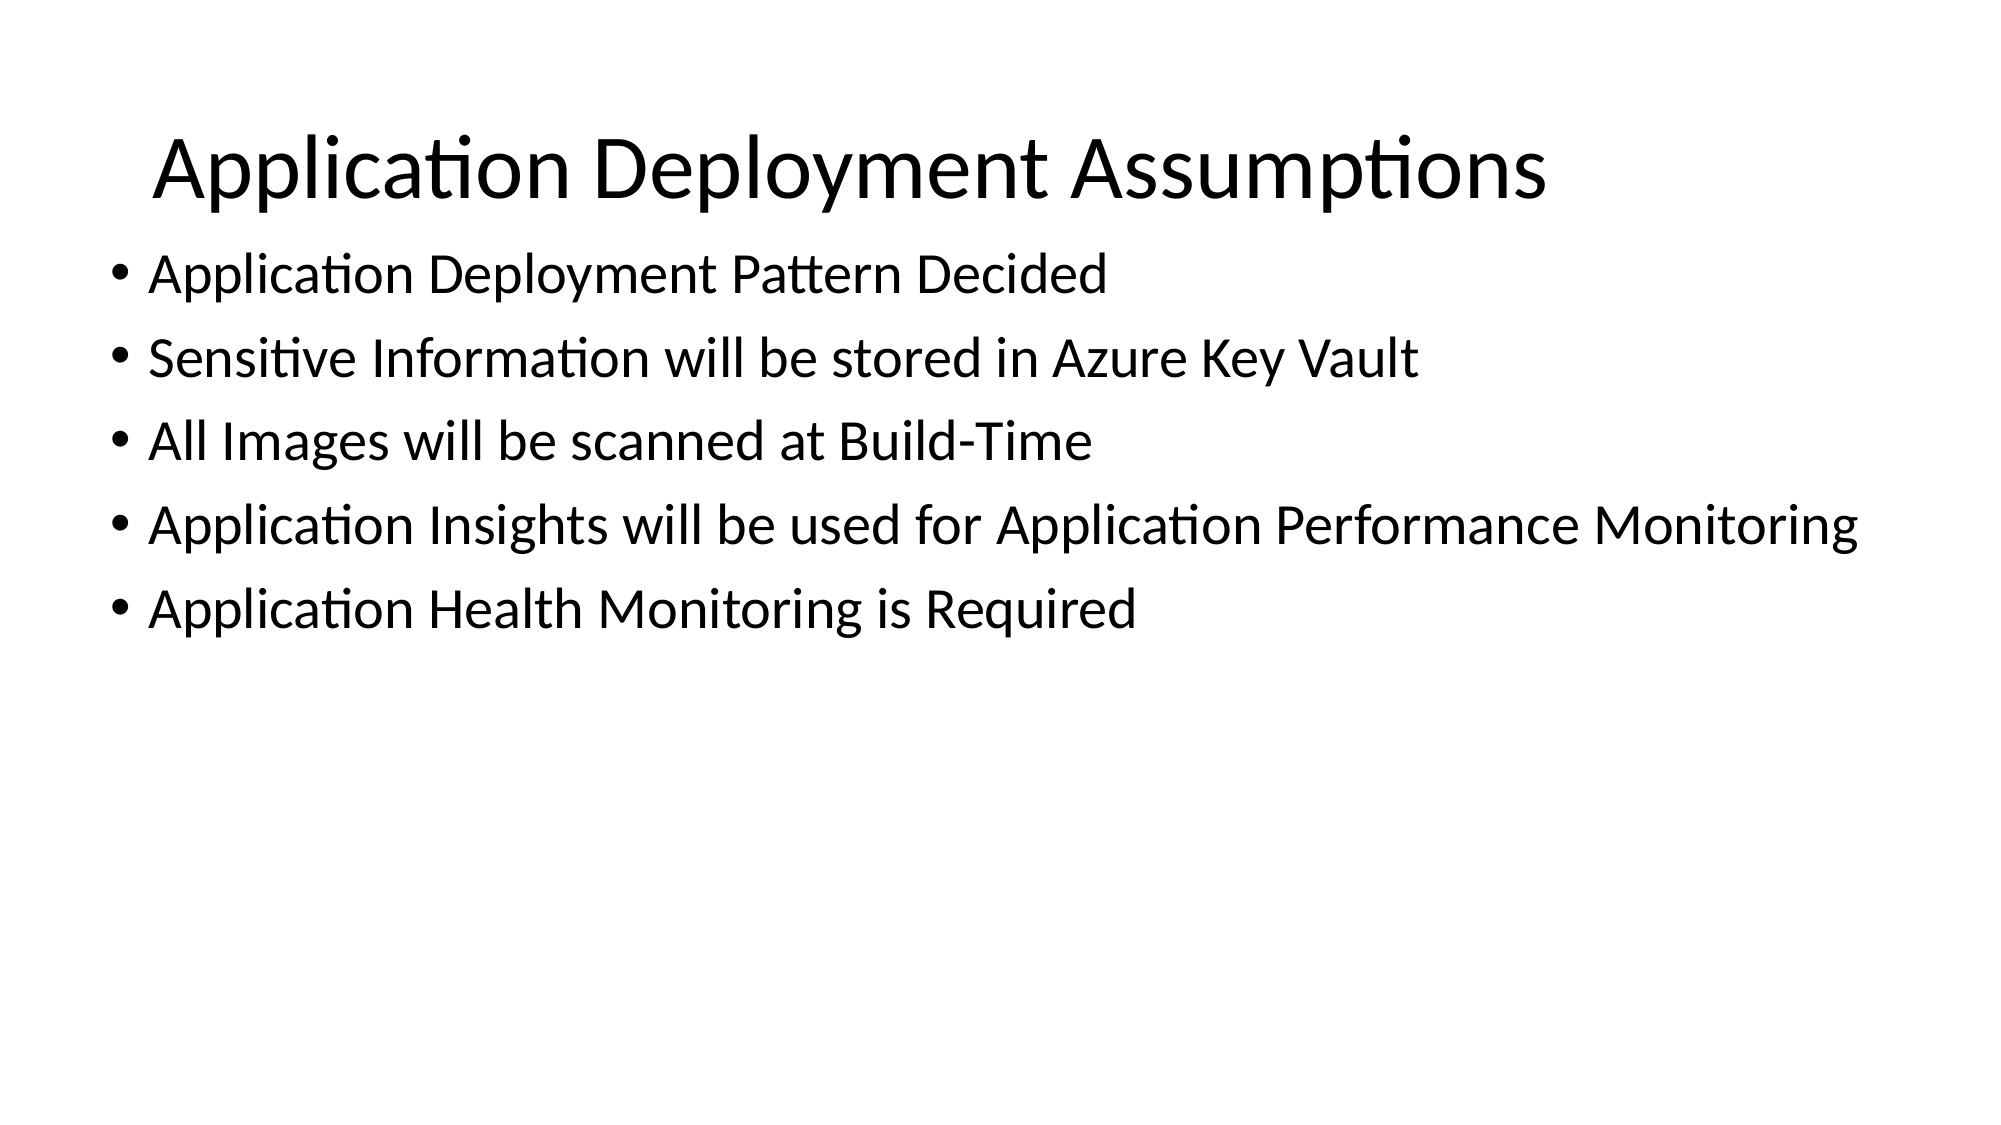

# Application Deployment Assumptions
Application Deployment Pattern Decided
Sensitive Information will be stored in Azure Key Vault
All Images will be scanned at Build-Time
Application Insights will be used for Application Performance Monitoring
Application Health Monitoring is Required